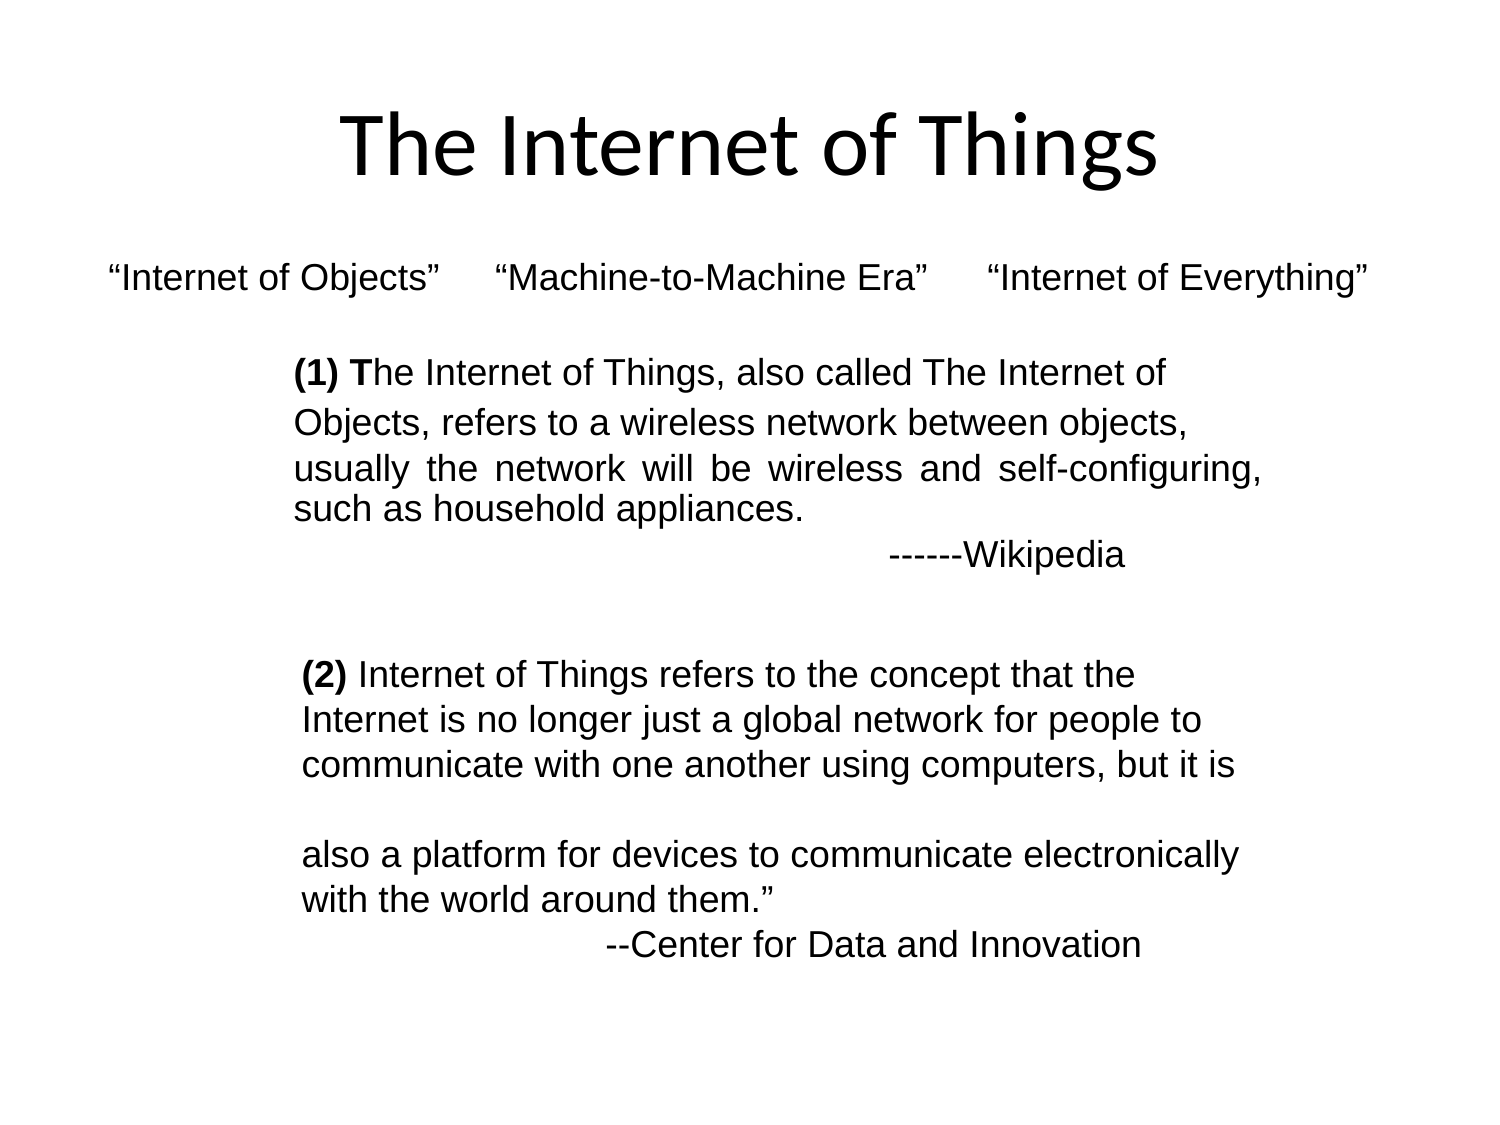

# The Internet of Things
“Internet of Objects”
“Machine-to-Machine Era”
“Internet of Everything”
	(1) The Internet of Things, also called The Internet of
	Objects, refers to a wireless network between objects,
	usually the network will be wireless and self-configuring, such as household appliances.
                                                              ------Wikipedia

     (2) Internet of Things refers to the concept that the
     Internet is no longer just a global network for people to
     communicate with one another using computers, but it is
     also a platform for devices to communicate electronically
     with the world around them.”
			--Center for Data and Innovation